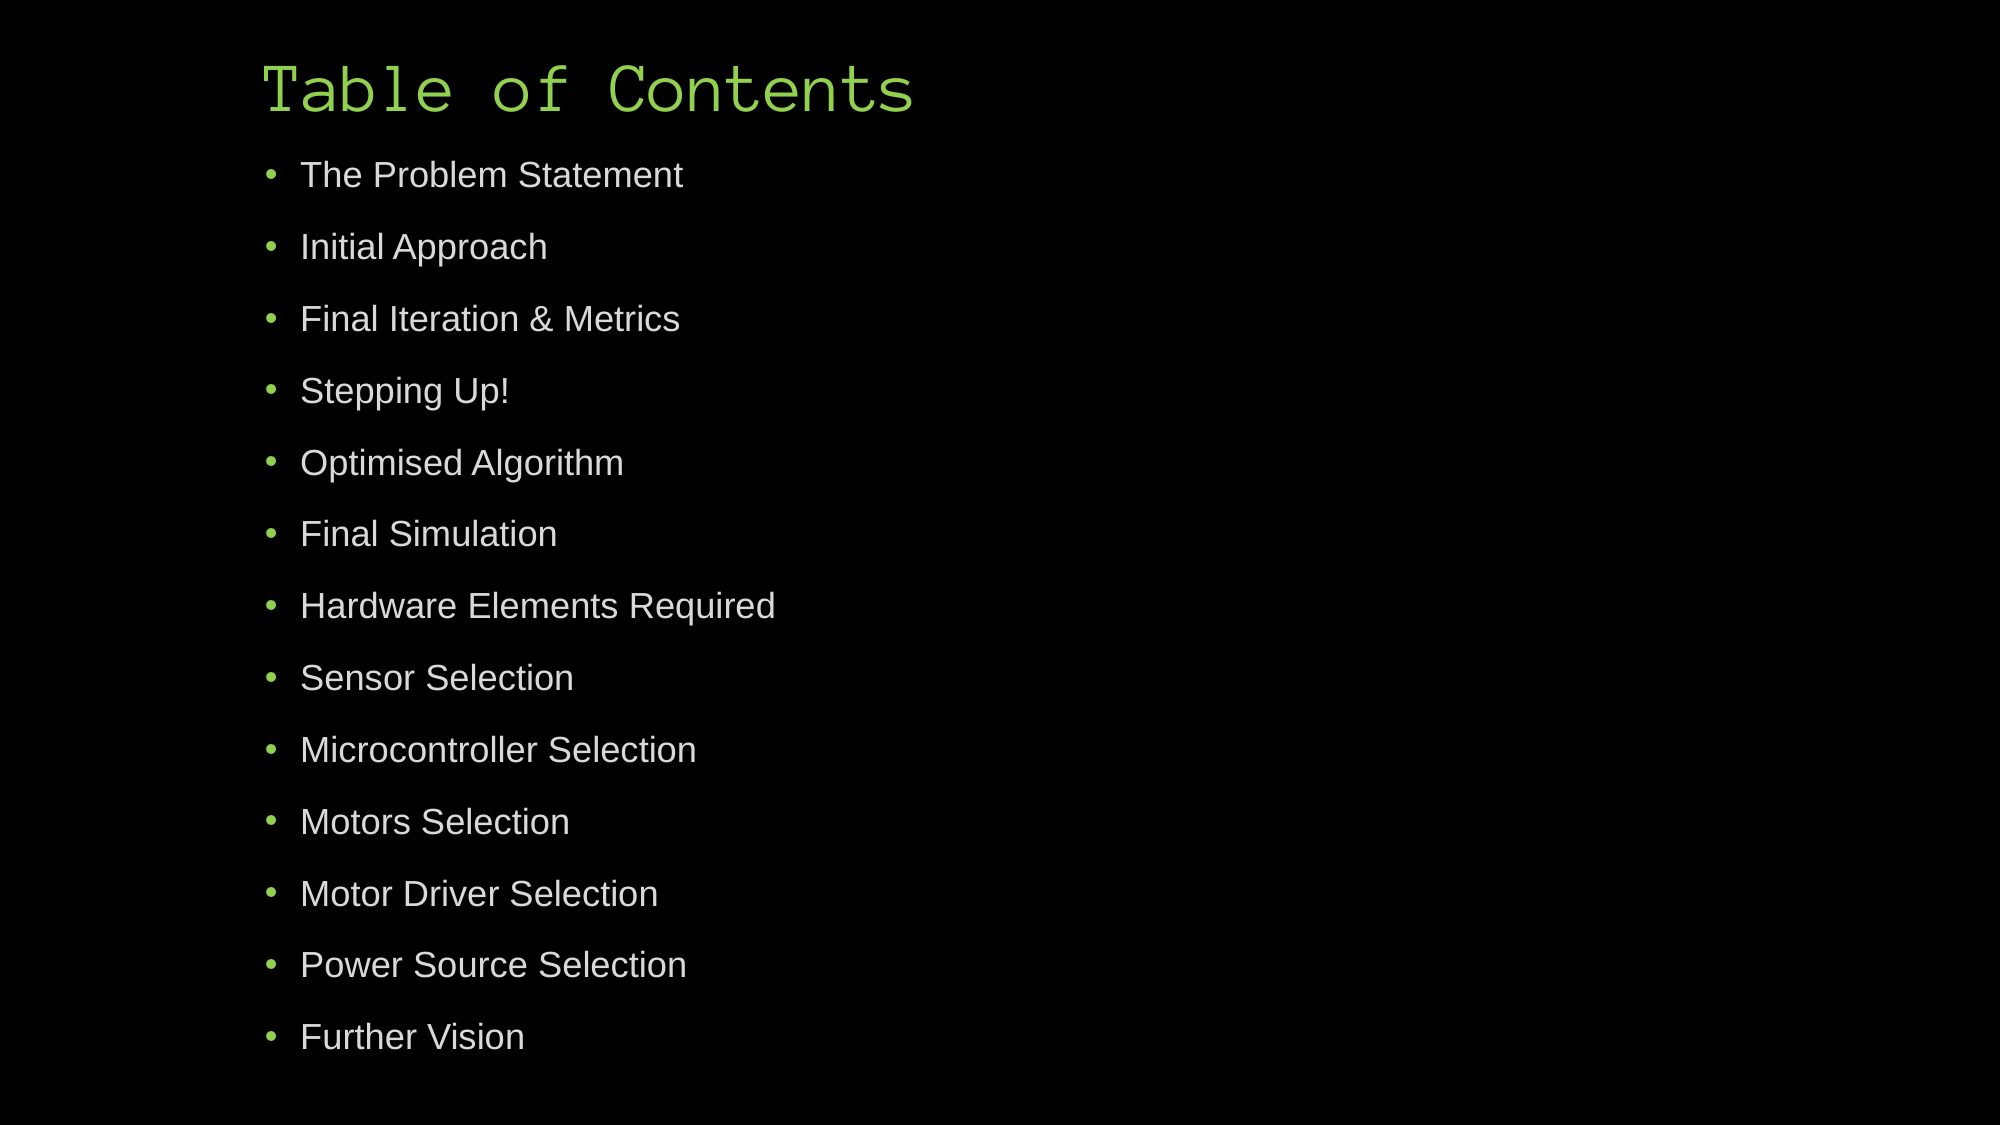

# Table of Contents
The Problem Statement
Initial Approach
Final Iteration & Metrics
Stepping Up!
Optimised Algorithm
Final Simulation
Hardware Elements Required
Sensor Selection
Microcontroller Selection
Motors Selection
Motor Driver Selection
Power Source Selection
Further Vision